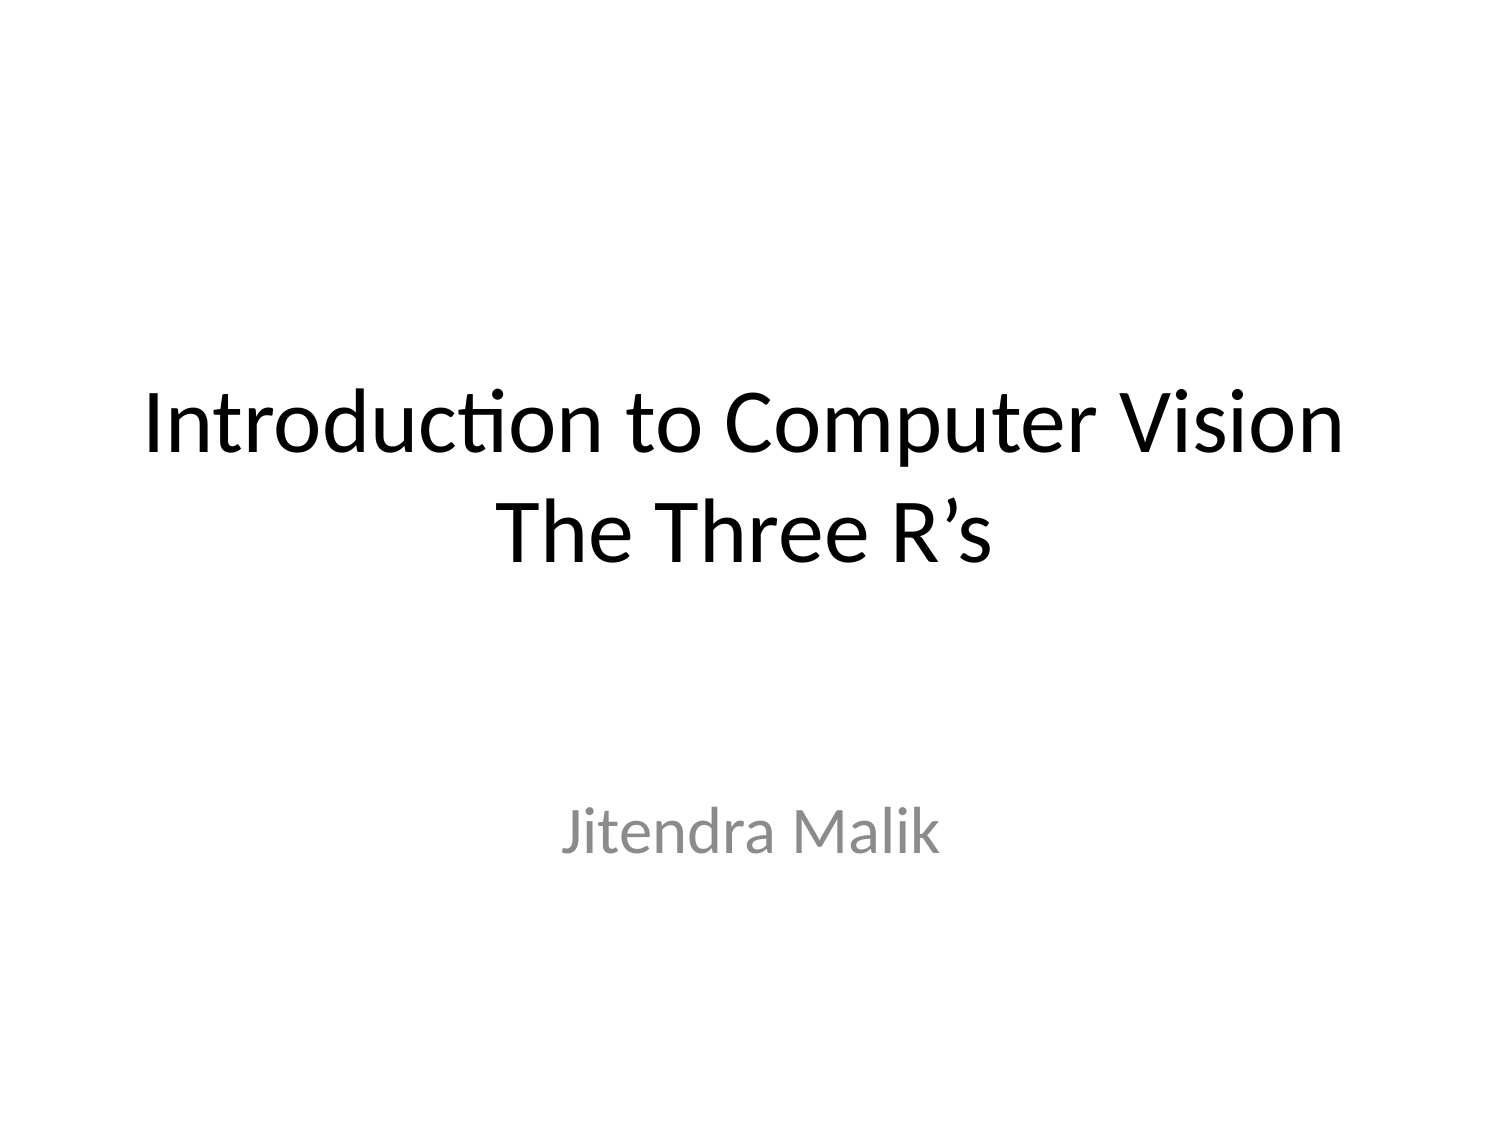

# Introduction to Computer Vision The Three R’s
Jitendra Malik